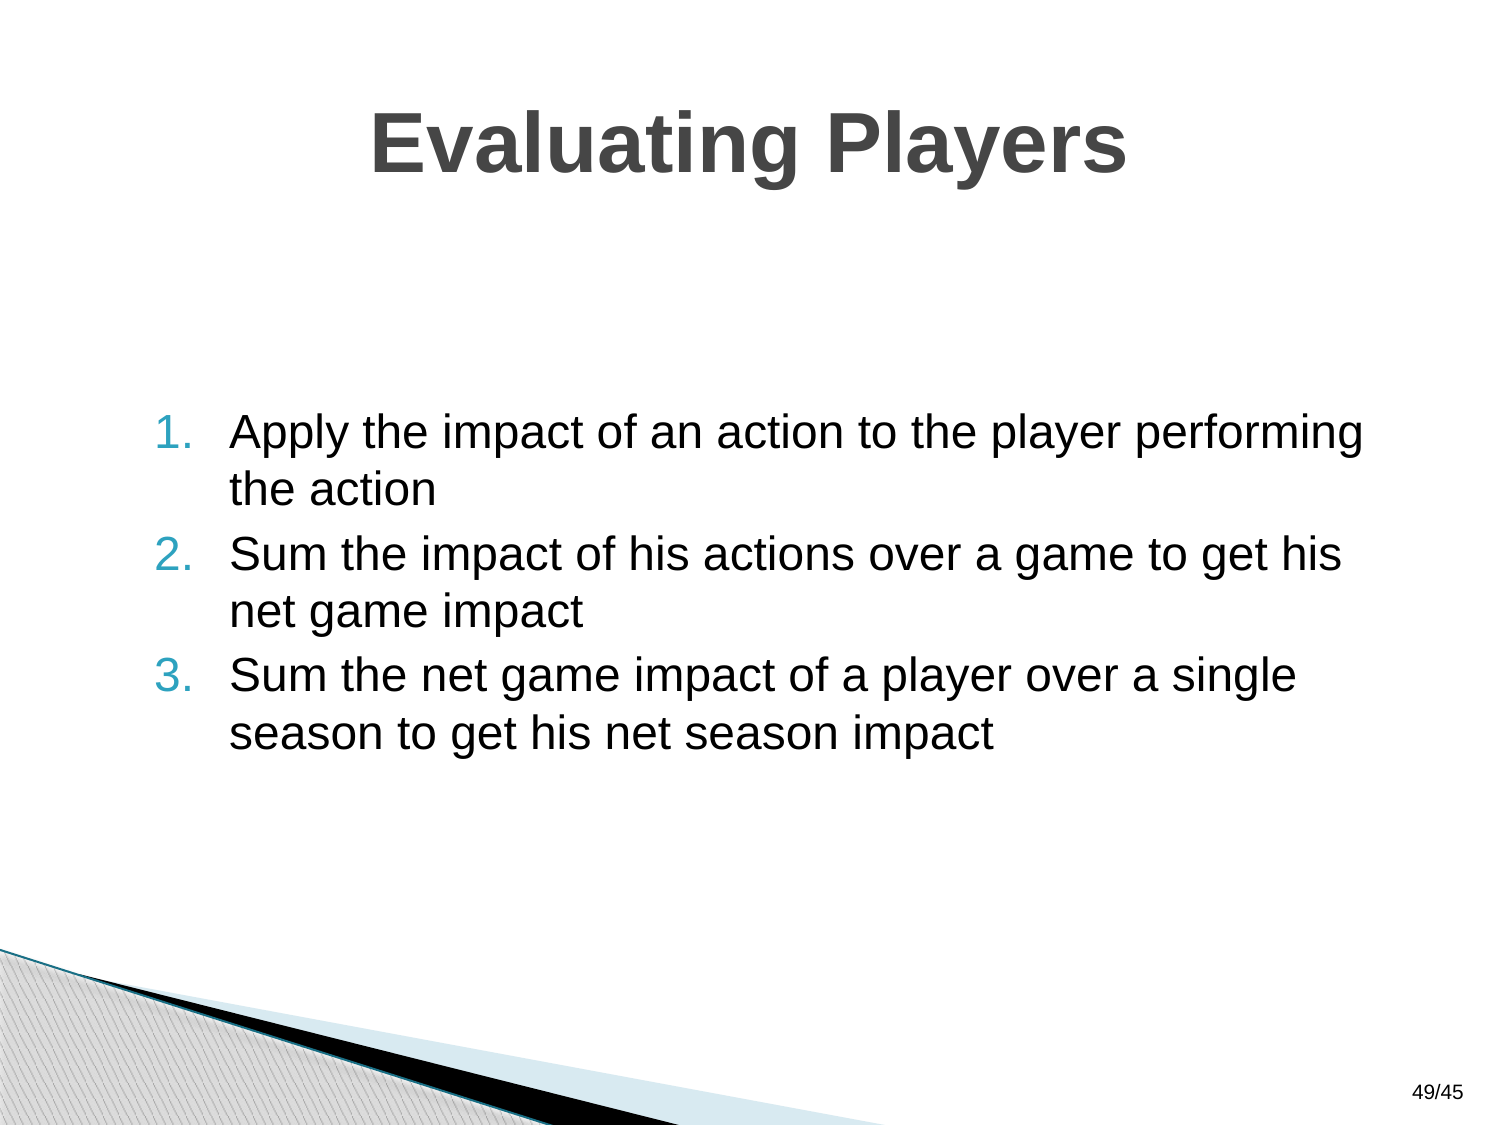

# Evaluating Players

Apply the impact of an action to the player performing the action
Sum the impact of his actions over a game to get his net game impact
Sum the net game impact of a player over a single season to get his net season impact
49/45